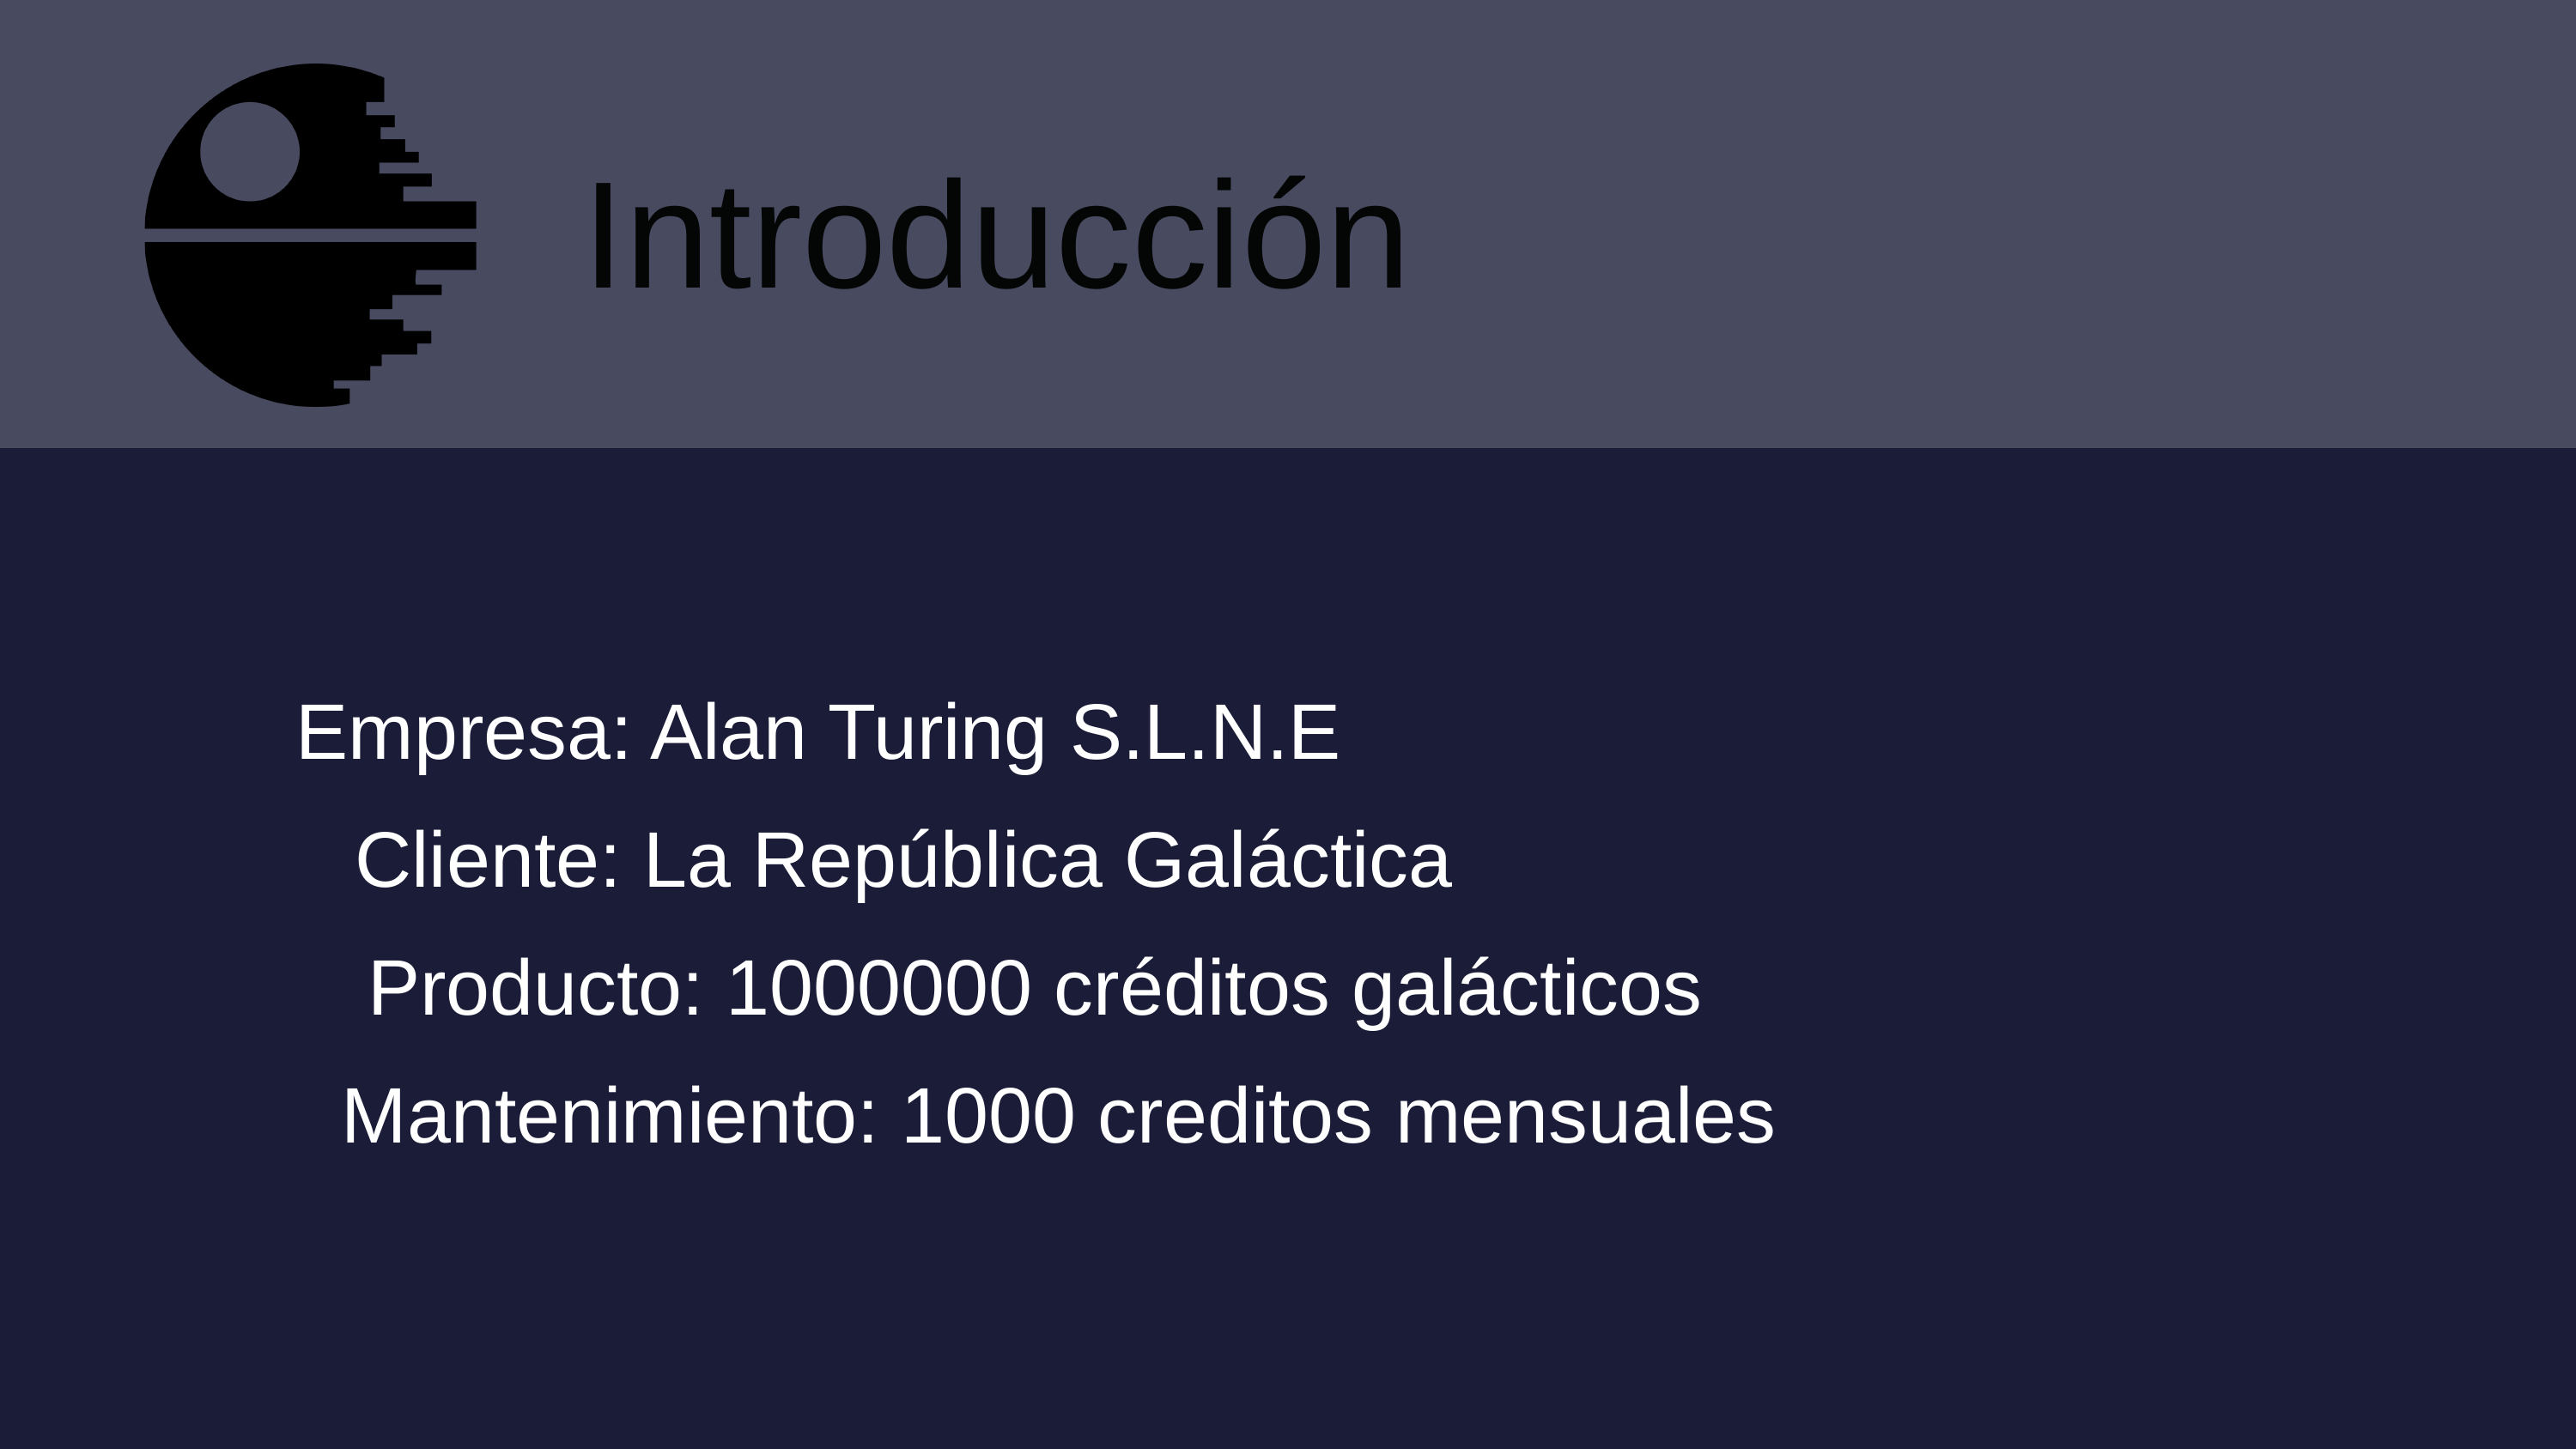

Introducción
Empresa: Alan Turing S.L.N.E
Cliente: La República Galáctica
Producto: 1000000 créditos galácticos
Mantenimiento: 1000 creditos mensuales